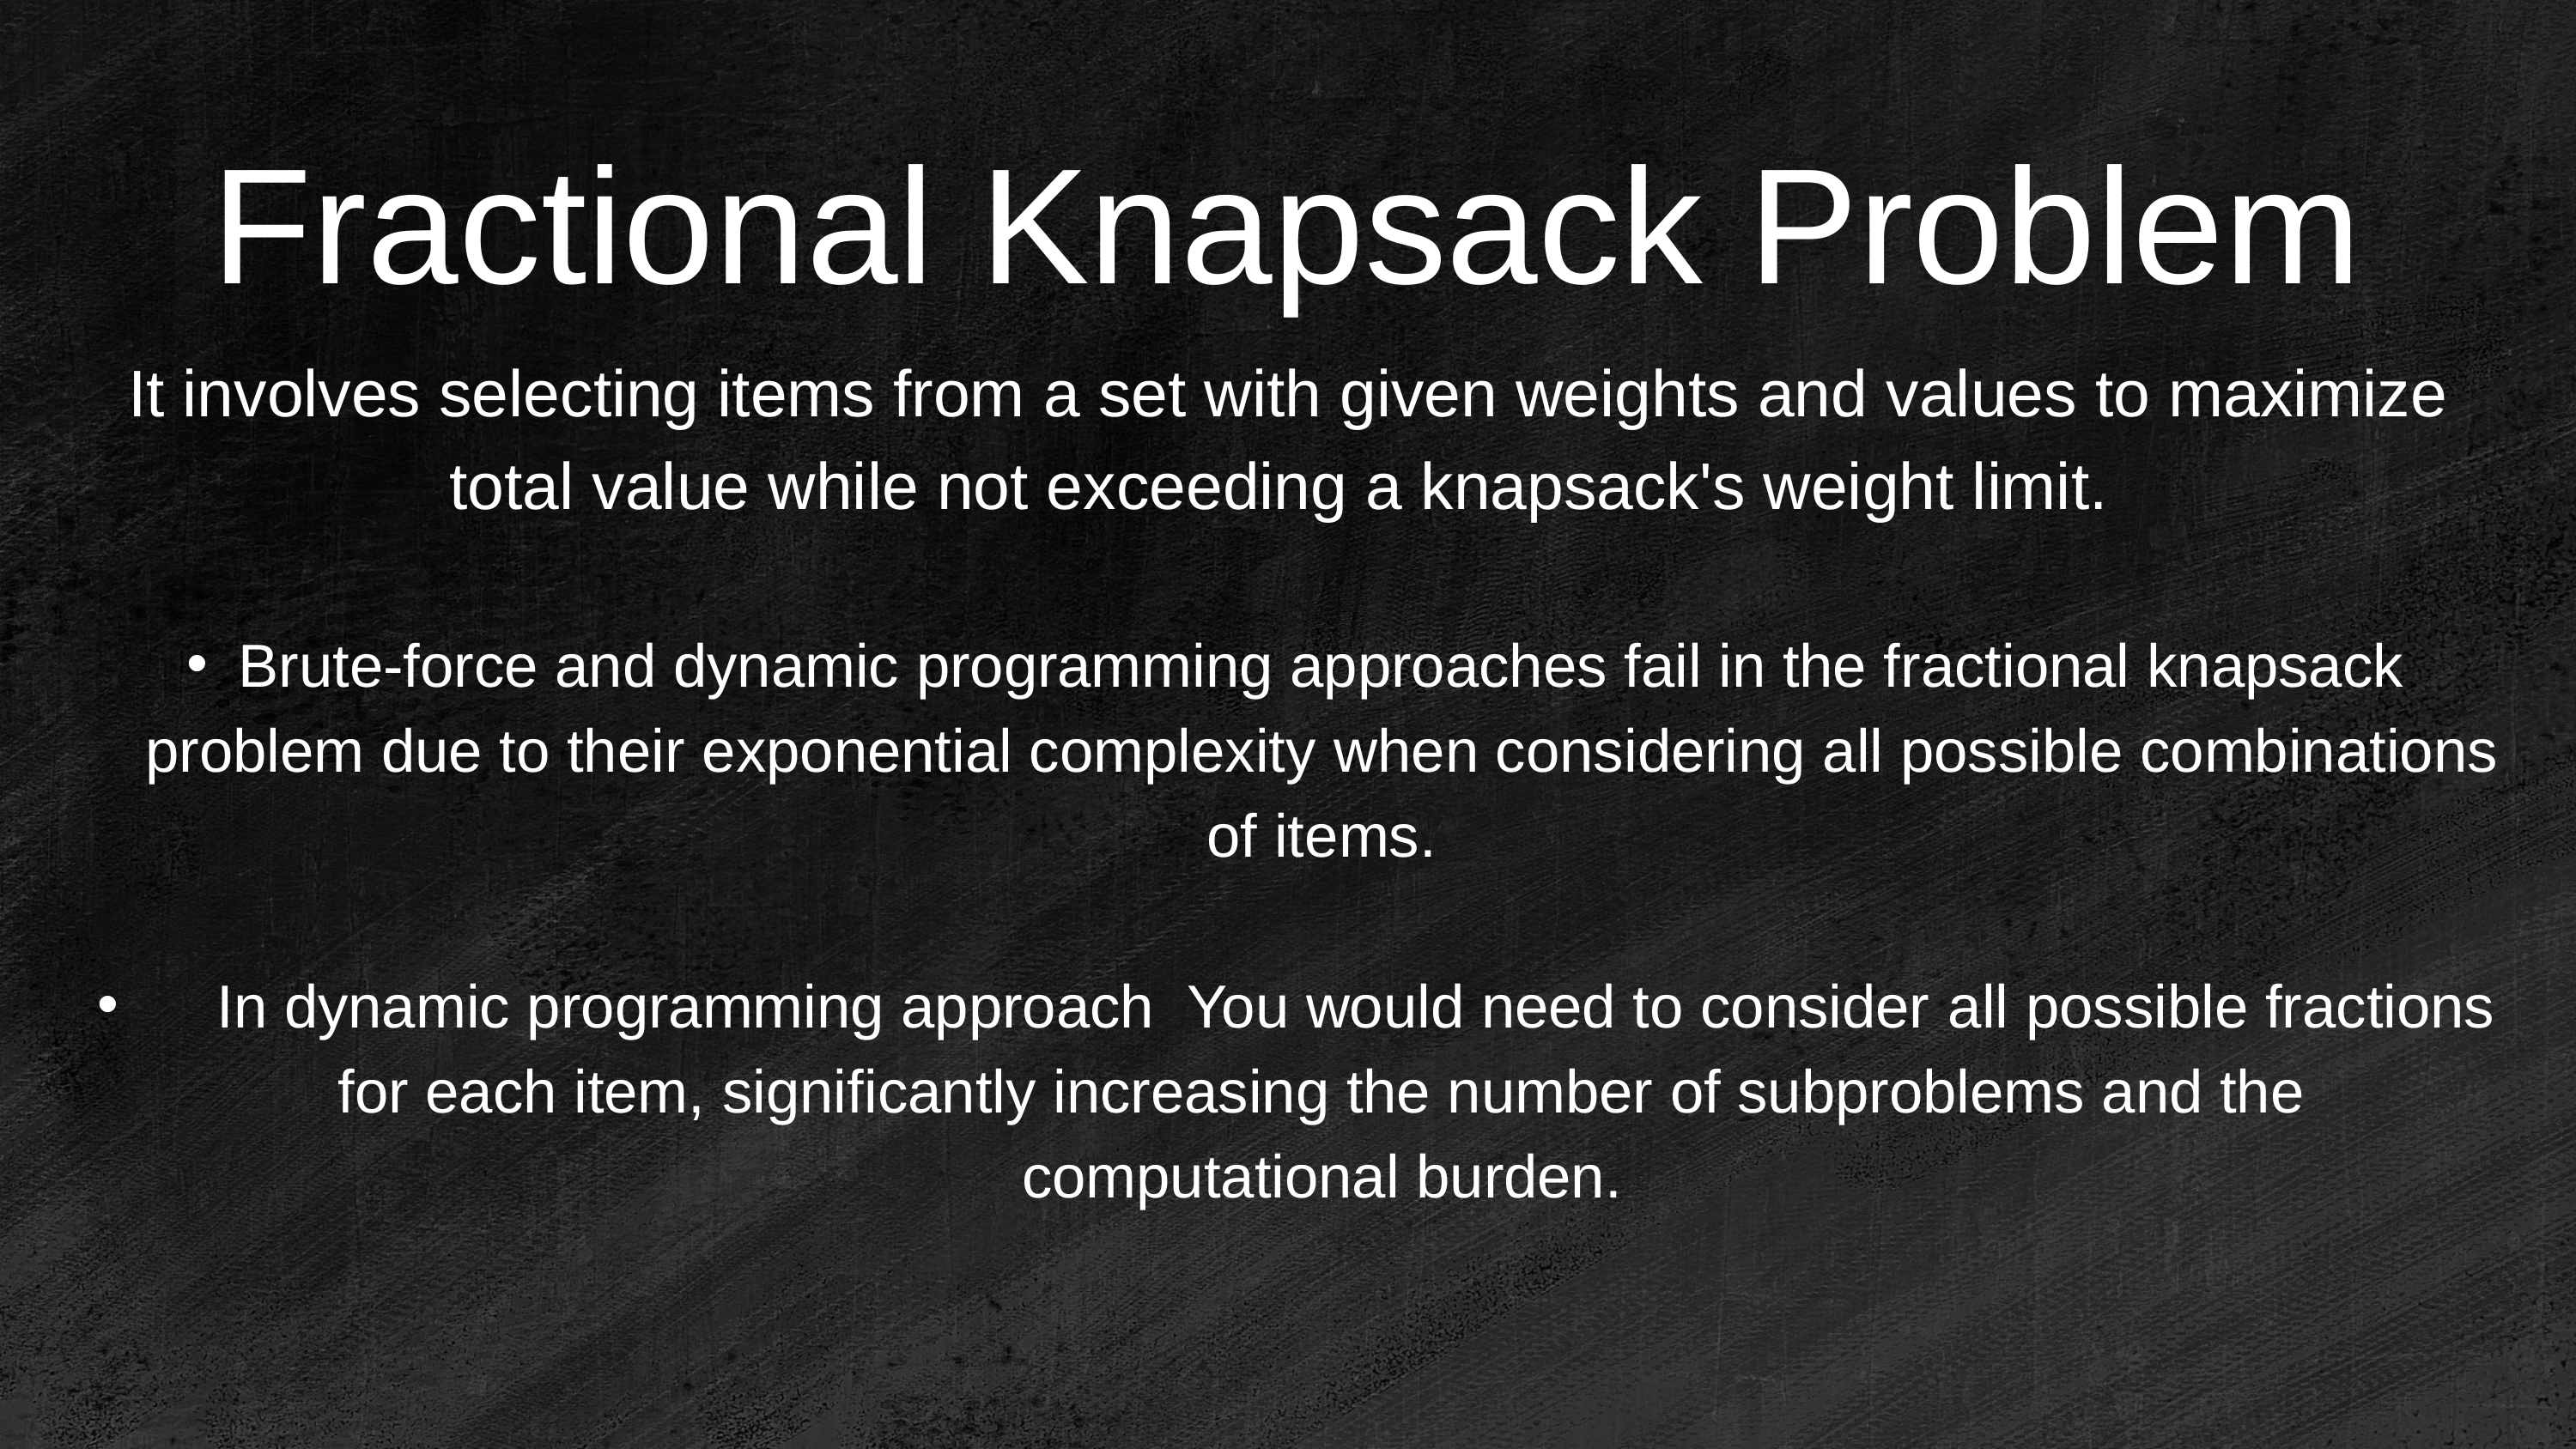

Fractional Knapsack Problem
It involves selecting items from a set with given weights and values to maximize total value while not exceeding a knapsack's weight limit.
Brute-force and dynamic programming approaches fail in the fractional knapsack problem due to their exponential complexity when considering all possible combinations of items.

    In dynamic programming approach  You would need to consider all possible fractions for each item, significantly increasing the number of subproblems and the computational burden.